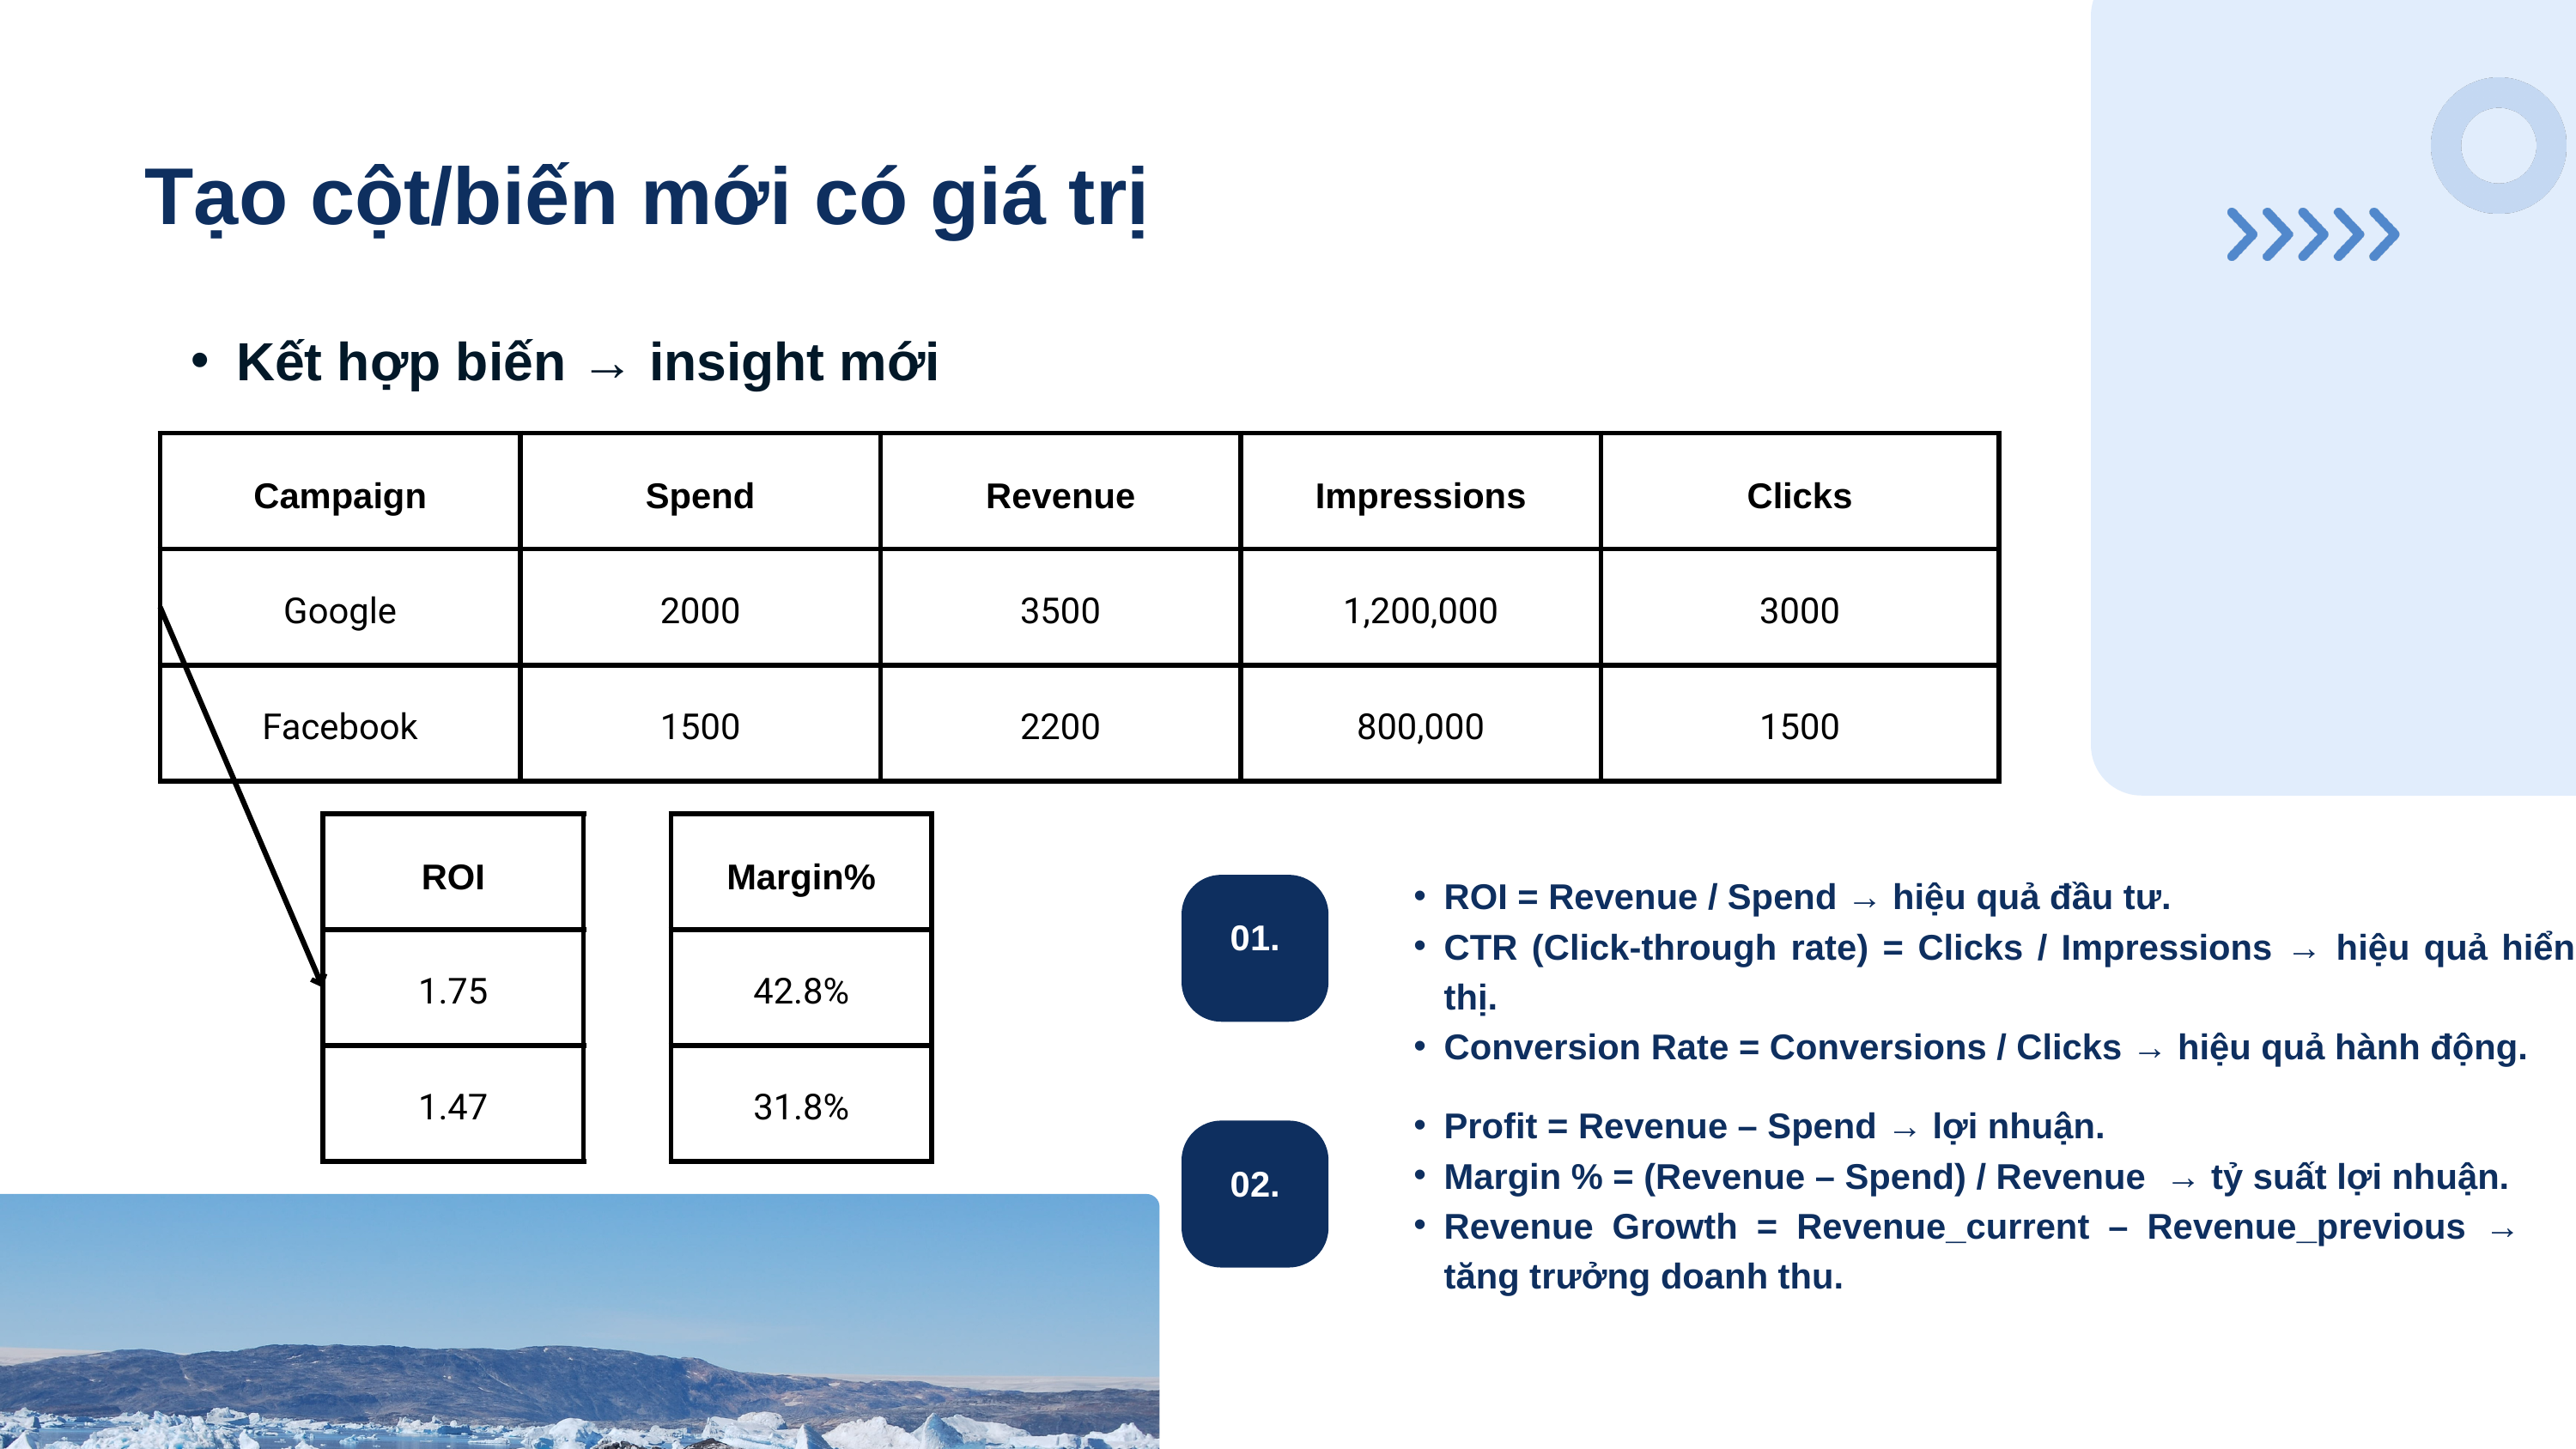

Tạo cột/biến mới có giá trị
Kết hợp biến → insight mới
| Campaign | Spend | Revenue | Impressions | Clicks |
| --- | --- | --- | --- | --- |
| Google | 2000 | 3500 | 1,200,000 | 3000 |
| Facebook | 1500 | 2200 | 800,000 | 1500 |

| ROI |
| --- |
| 1.75 |
| 1.47 |
| Margin% |
| --- |
| 42.8% |
| 31.8% |
ROI = Revenue / Spend → hiệu quả đầu tư.
CTR (Click-through rate) = Clicks / Impressions → hiệu quả hiển thị.
Conversion Rate = Conversions / Clicks → hiệu quả hành động.

01.
Profit = Revenue – Spend → lợi nhuận.
Margin % = (Revenue – Spend) / Revenue  → tỷ suất lợi nhuận.
Revenue Growth = Revenue_current – Revenue_previous → tăng trưởng doanh thu.

02.